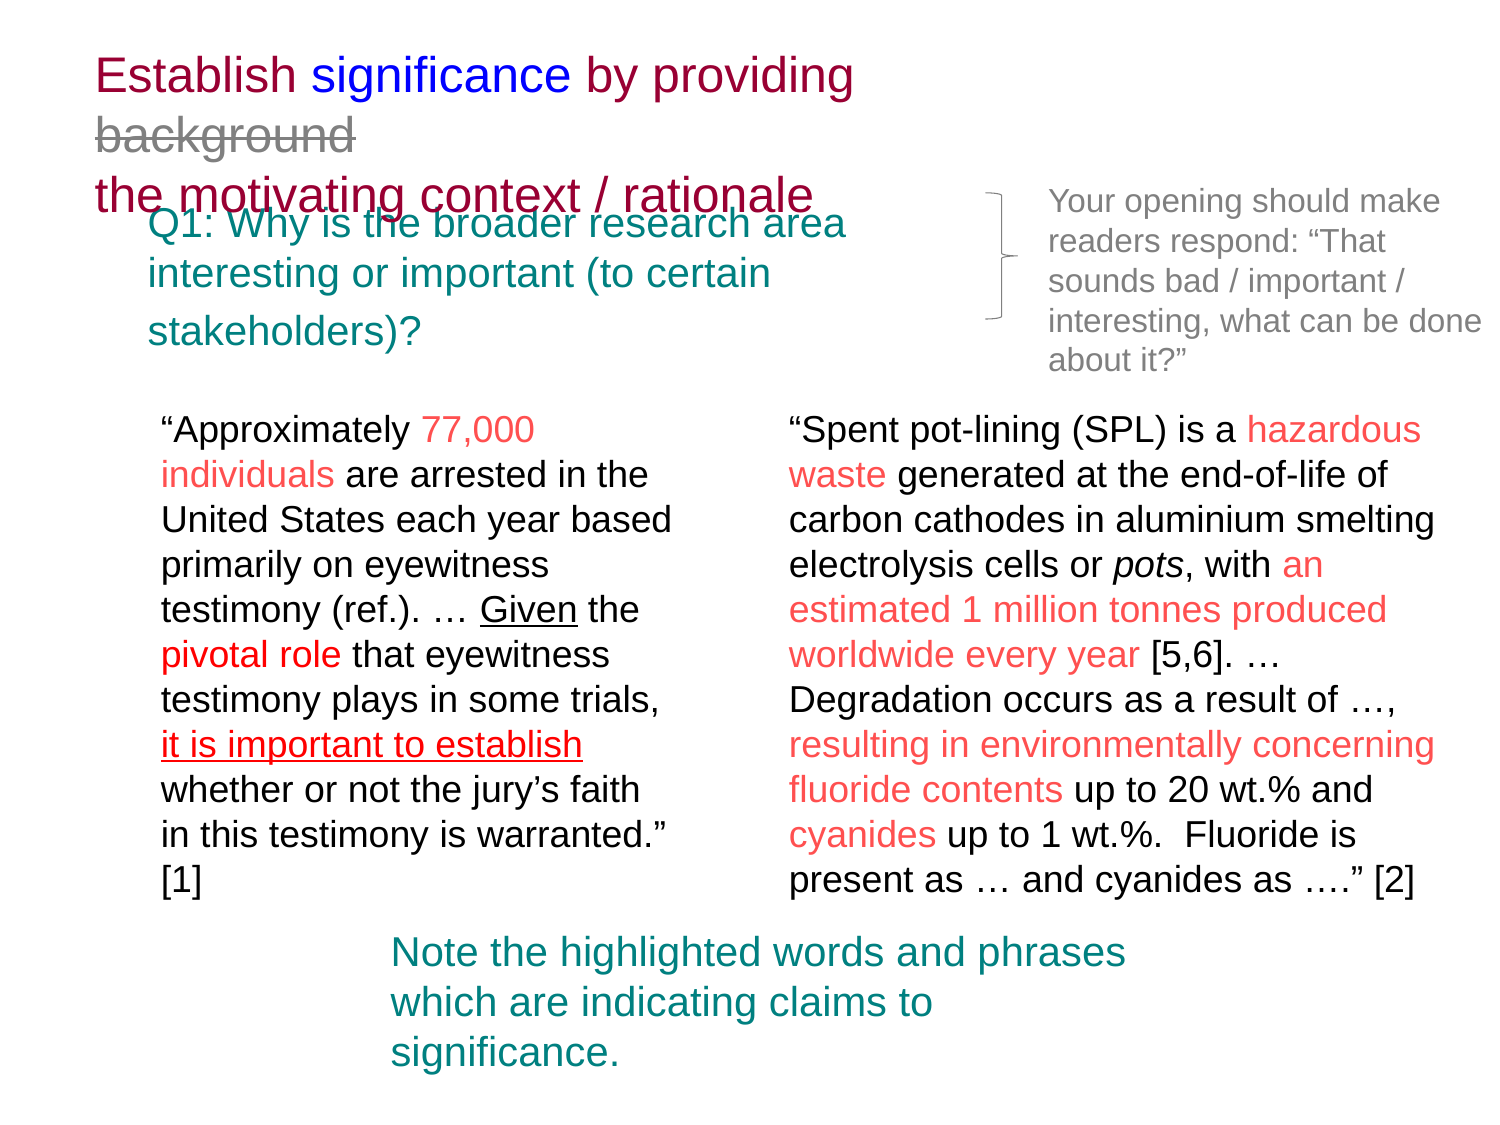

Establish significance by providing background
the motivating context / rationale
Your opening should make readers respond: “That sounds bad / important / interesting, what can be done about it?”
Q1: Why is the broader research area interesting or important (to certain stakeholders)?

“Approximately 77,000 individuals are arrested in the United States each year based primarily on eyewitness testimony (ref.). … Given the pivotal role that eyewitness testimony plays in some trials, it is important to establish whether or not the jury’s faith in this testimony is warranted.” [1]
“Spent pot-lining (SPL) is a hazardous waste generated at the end-of-life of carbon cathodes in aluminium smelting electrolysis cells or pots, with an estimated 1 million tonnes produced worldwide every year [5,6]. … Degradation occurs as a result of …, resulting in environmentally concerning fluoride contents up to 20 wt.% and cyanides up to 1 wt.%.  Fluoride is present as … and cyanides as ….” [2]
Note the highlighted words and phrases
which are indicating claims to significance.